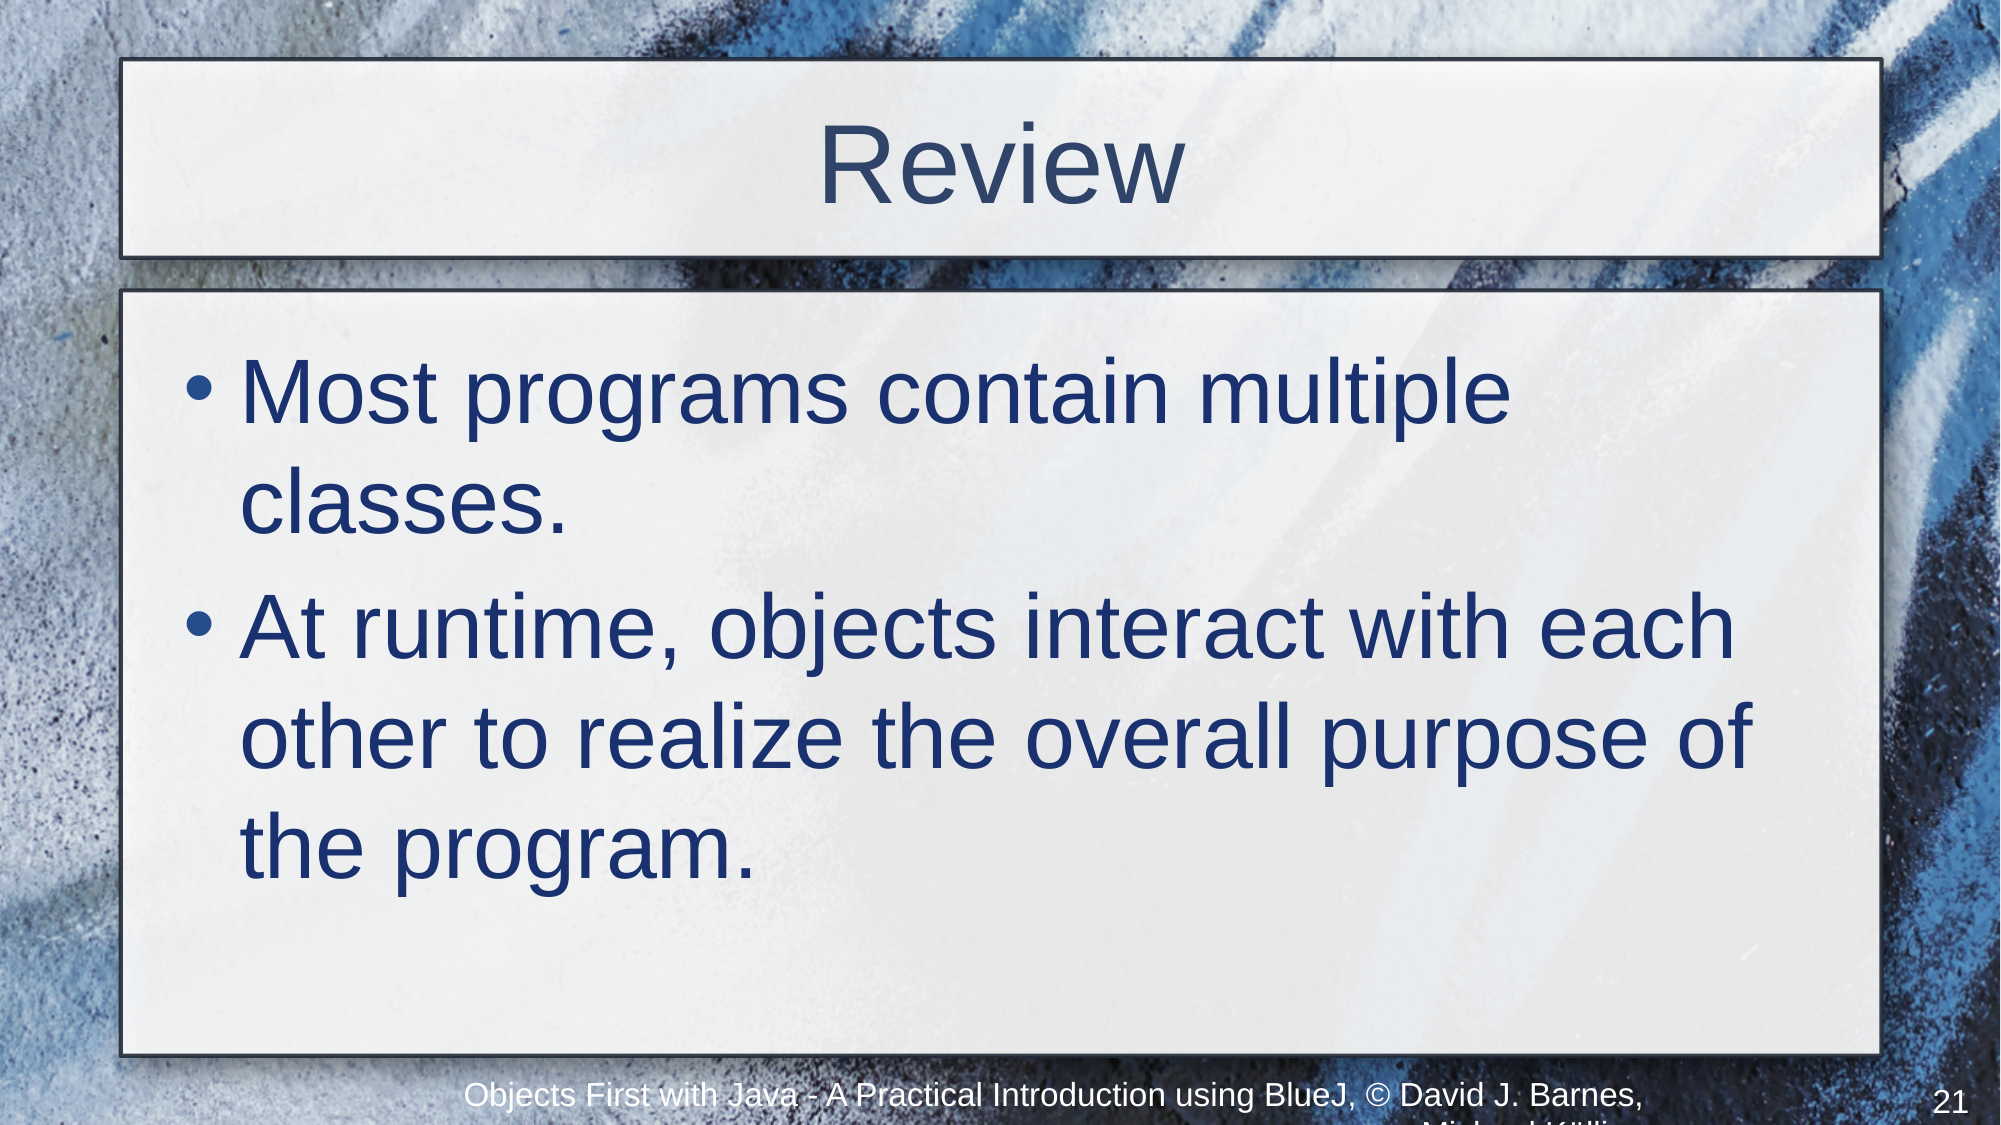

# Review
Most programs contain multiple classes.
At runtime, objects interact with each other to realize the overall purpose of the program.
21